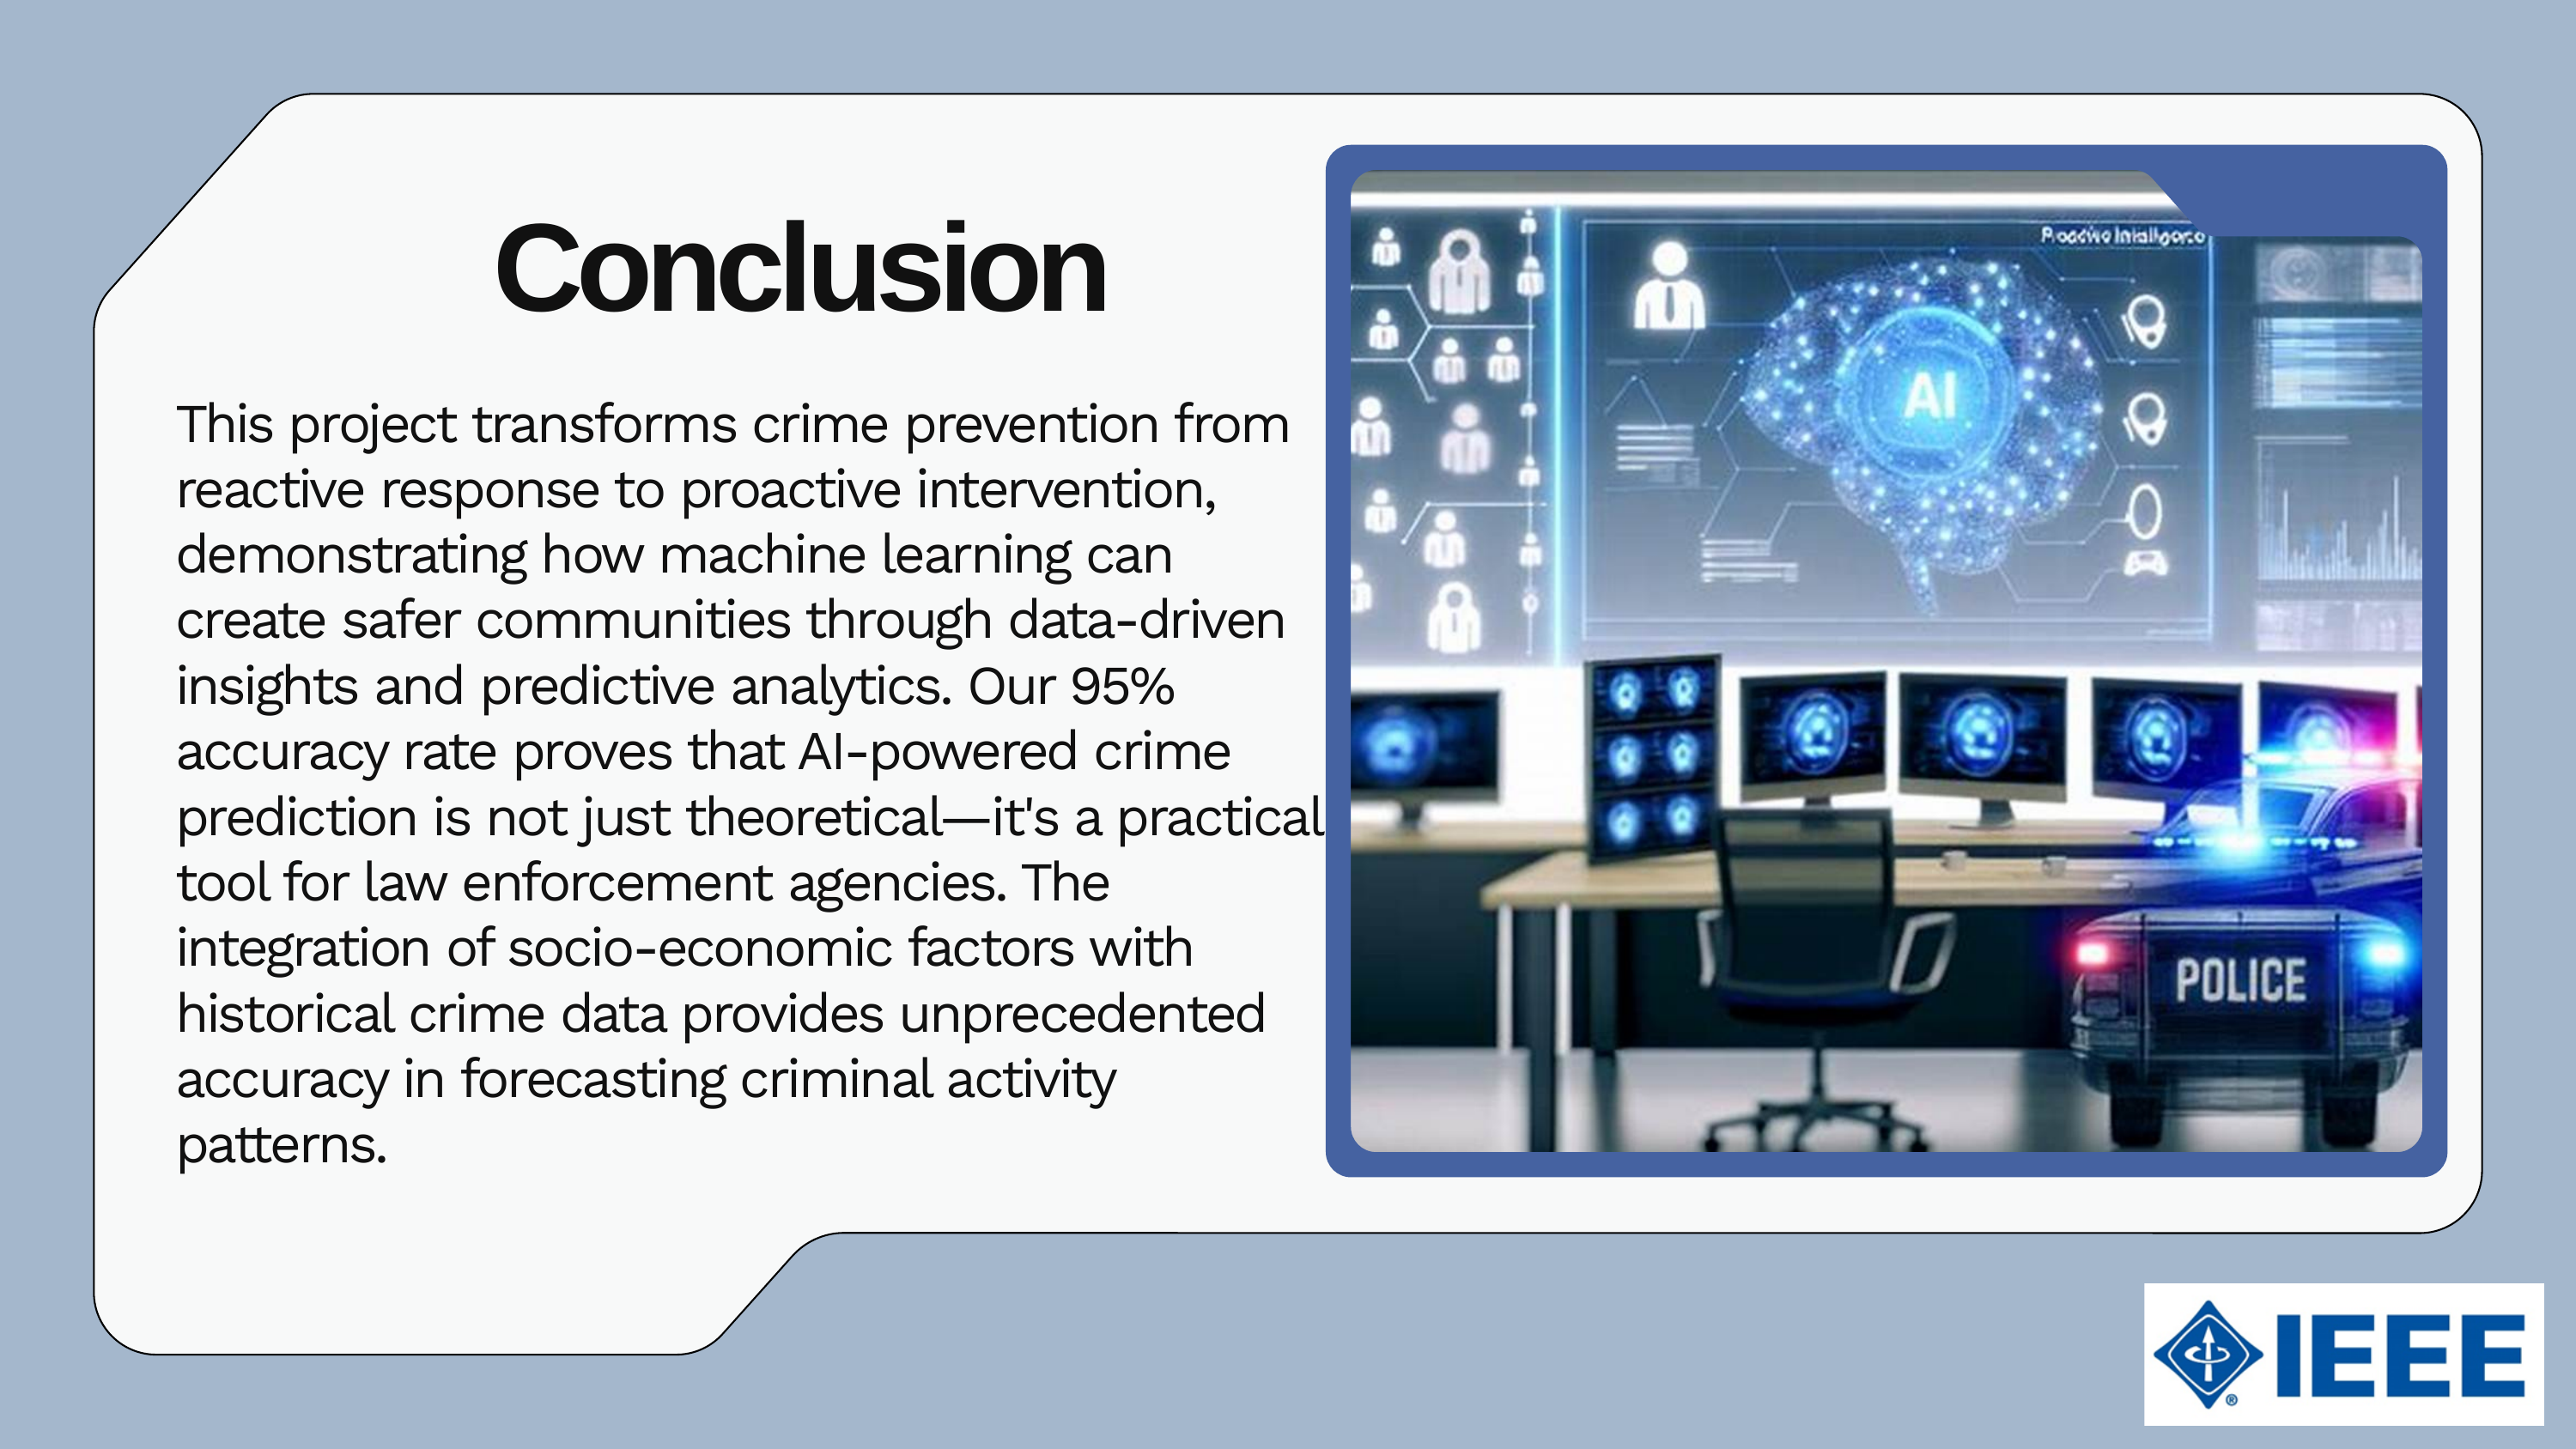

Conclusion
This project transforms crime prevention from reactive response to proactive intervention, demonstrating how machine learning can create safer communities through data-driven insights and predictive analytics. Our 95% accuracy rate proves that AI-powered crime prediction is not just theoretical—it's a practical tool for law enforcement agencies. The integration of socio-economic factors with historical crime data provides unprecedented accuracy in forecasting criminal activity patterns.